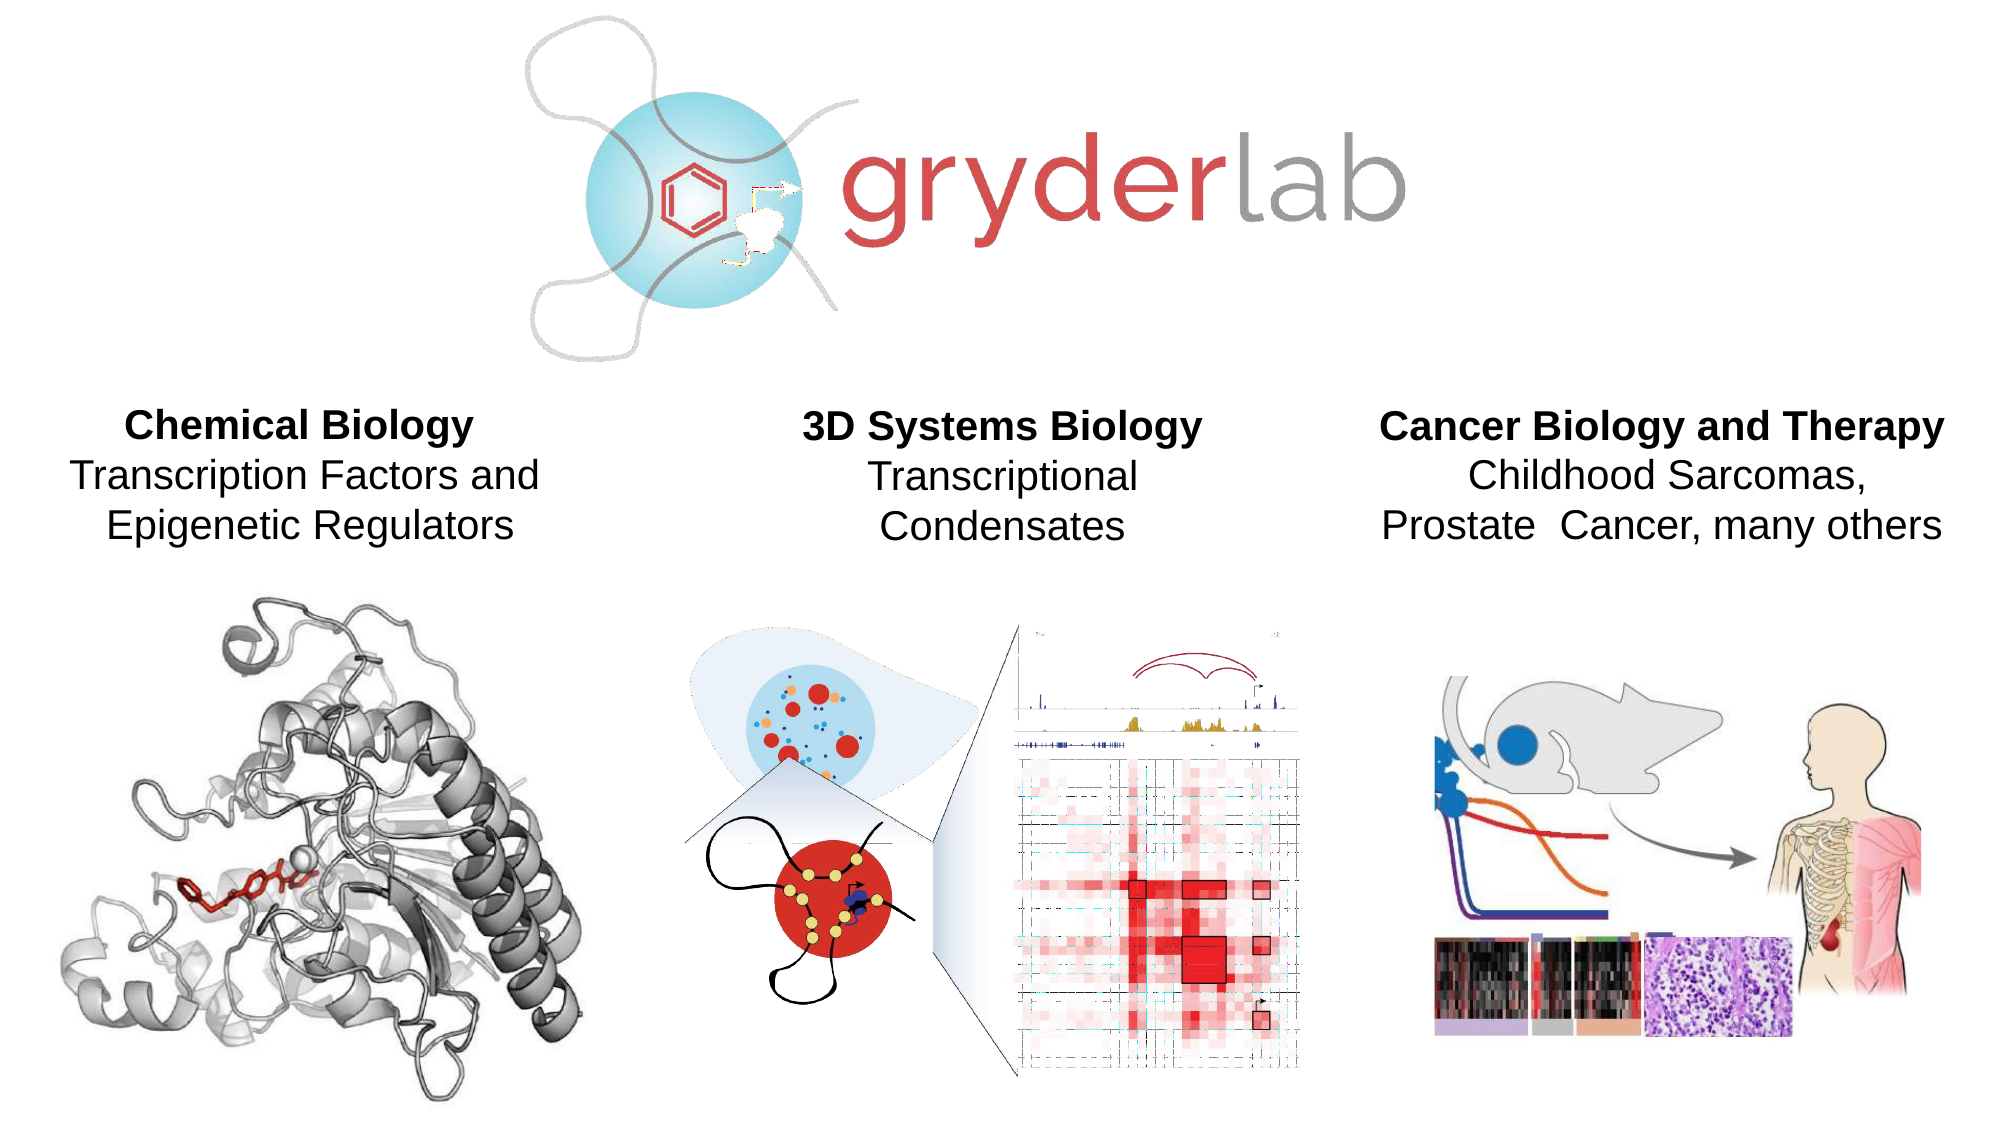

Chemical Biology  Transcription Factors and  Epigenetic Regulators
# Cancer Biology and Therapy  Childhood Sarcomas, Prostate  Cancer, many others
3D Systems Biology  Transcriptional  Condensates